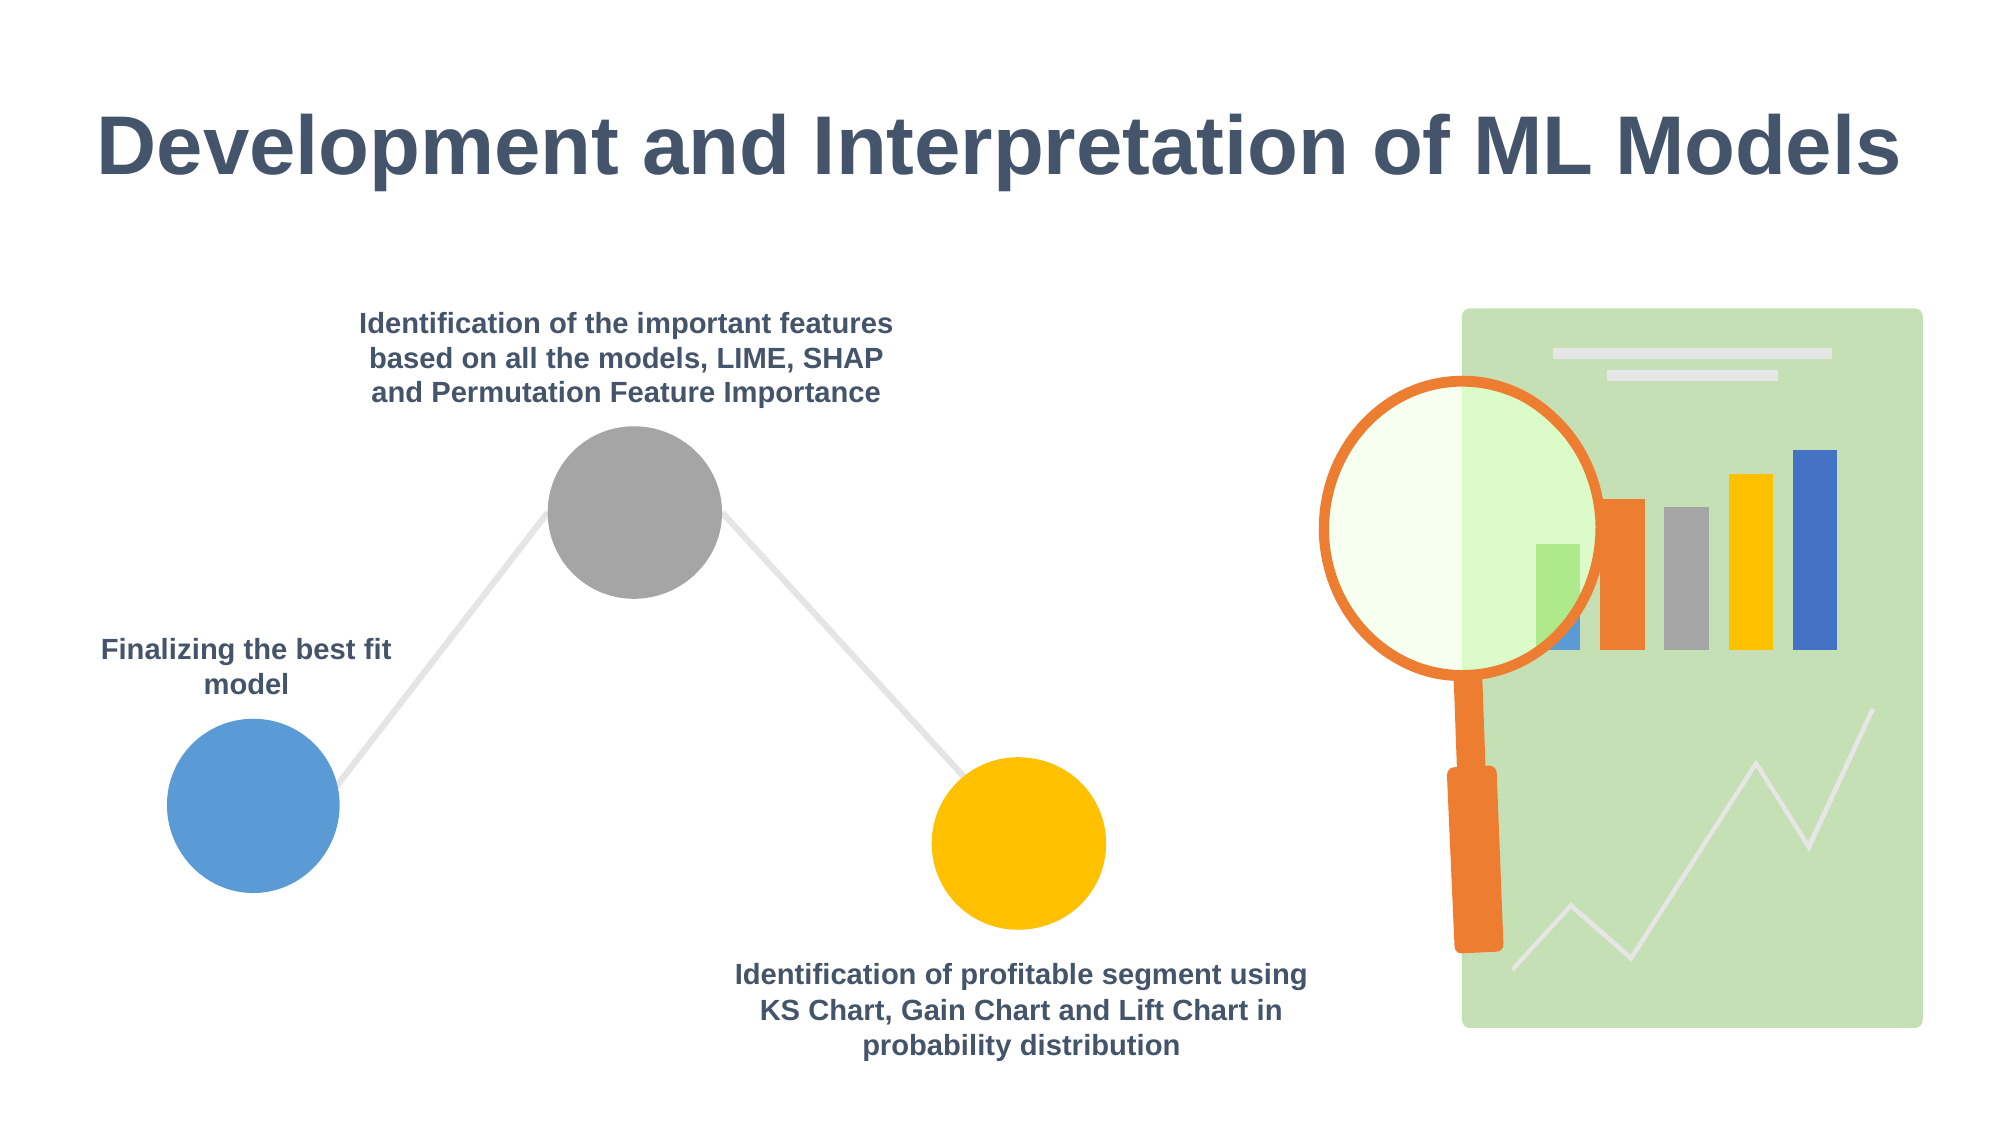

Development and Interpretation of ML Models
Identification of the important features based on all the models, LIME, SHAP and Permutation Feature Importance

Finalizing the best fit model
Identification of profitable segment using KS Chart, Gain Chart and Lift Chart in probability distribution